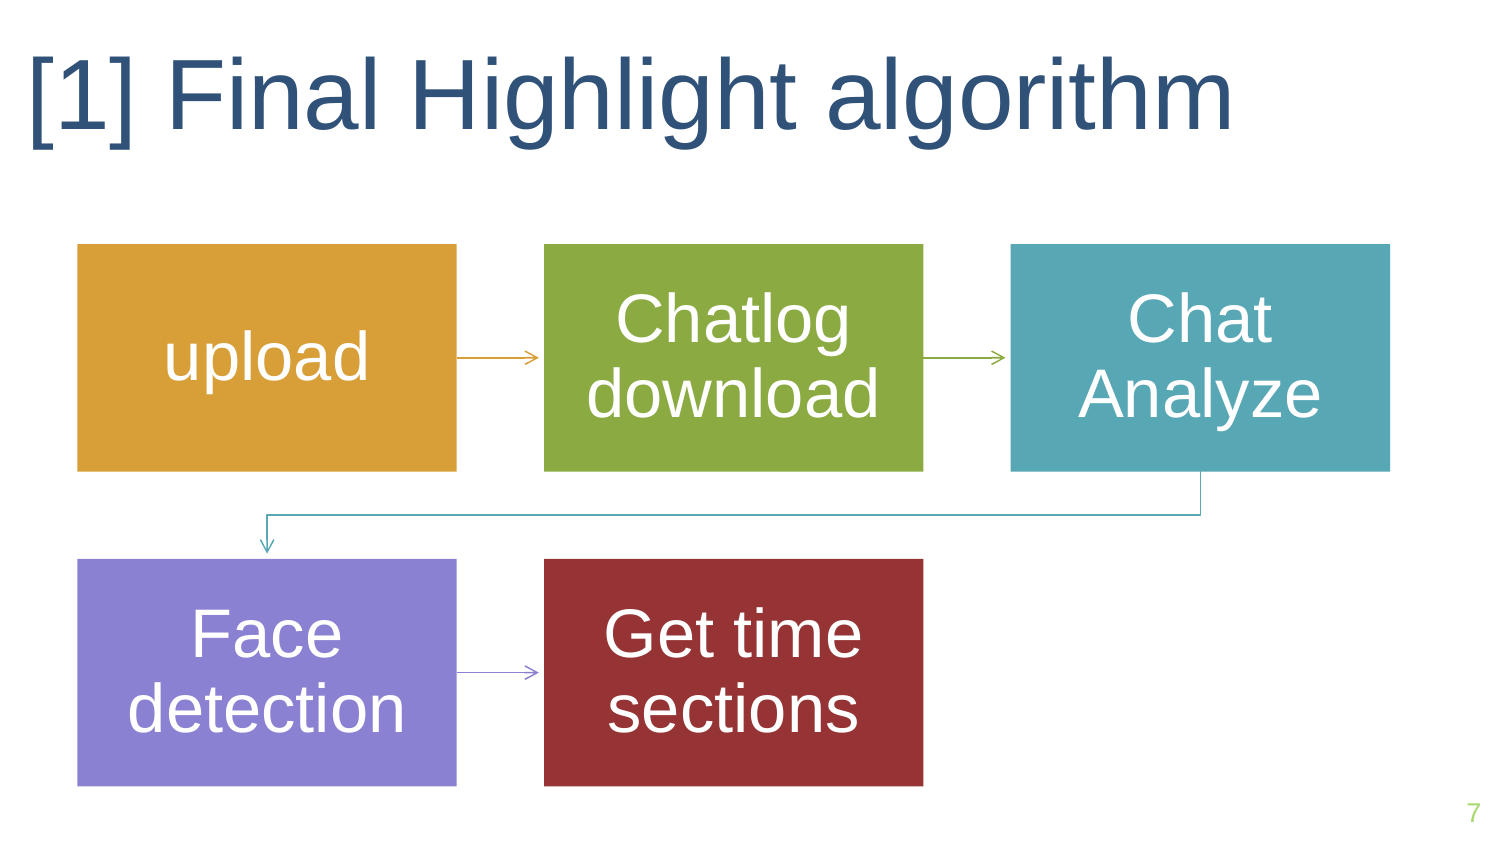

[1] Final Highlight algorithm

upload

Chatlog download

Chat Analyze

Face detection
Get time sections
7